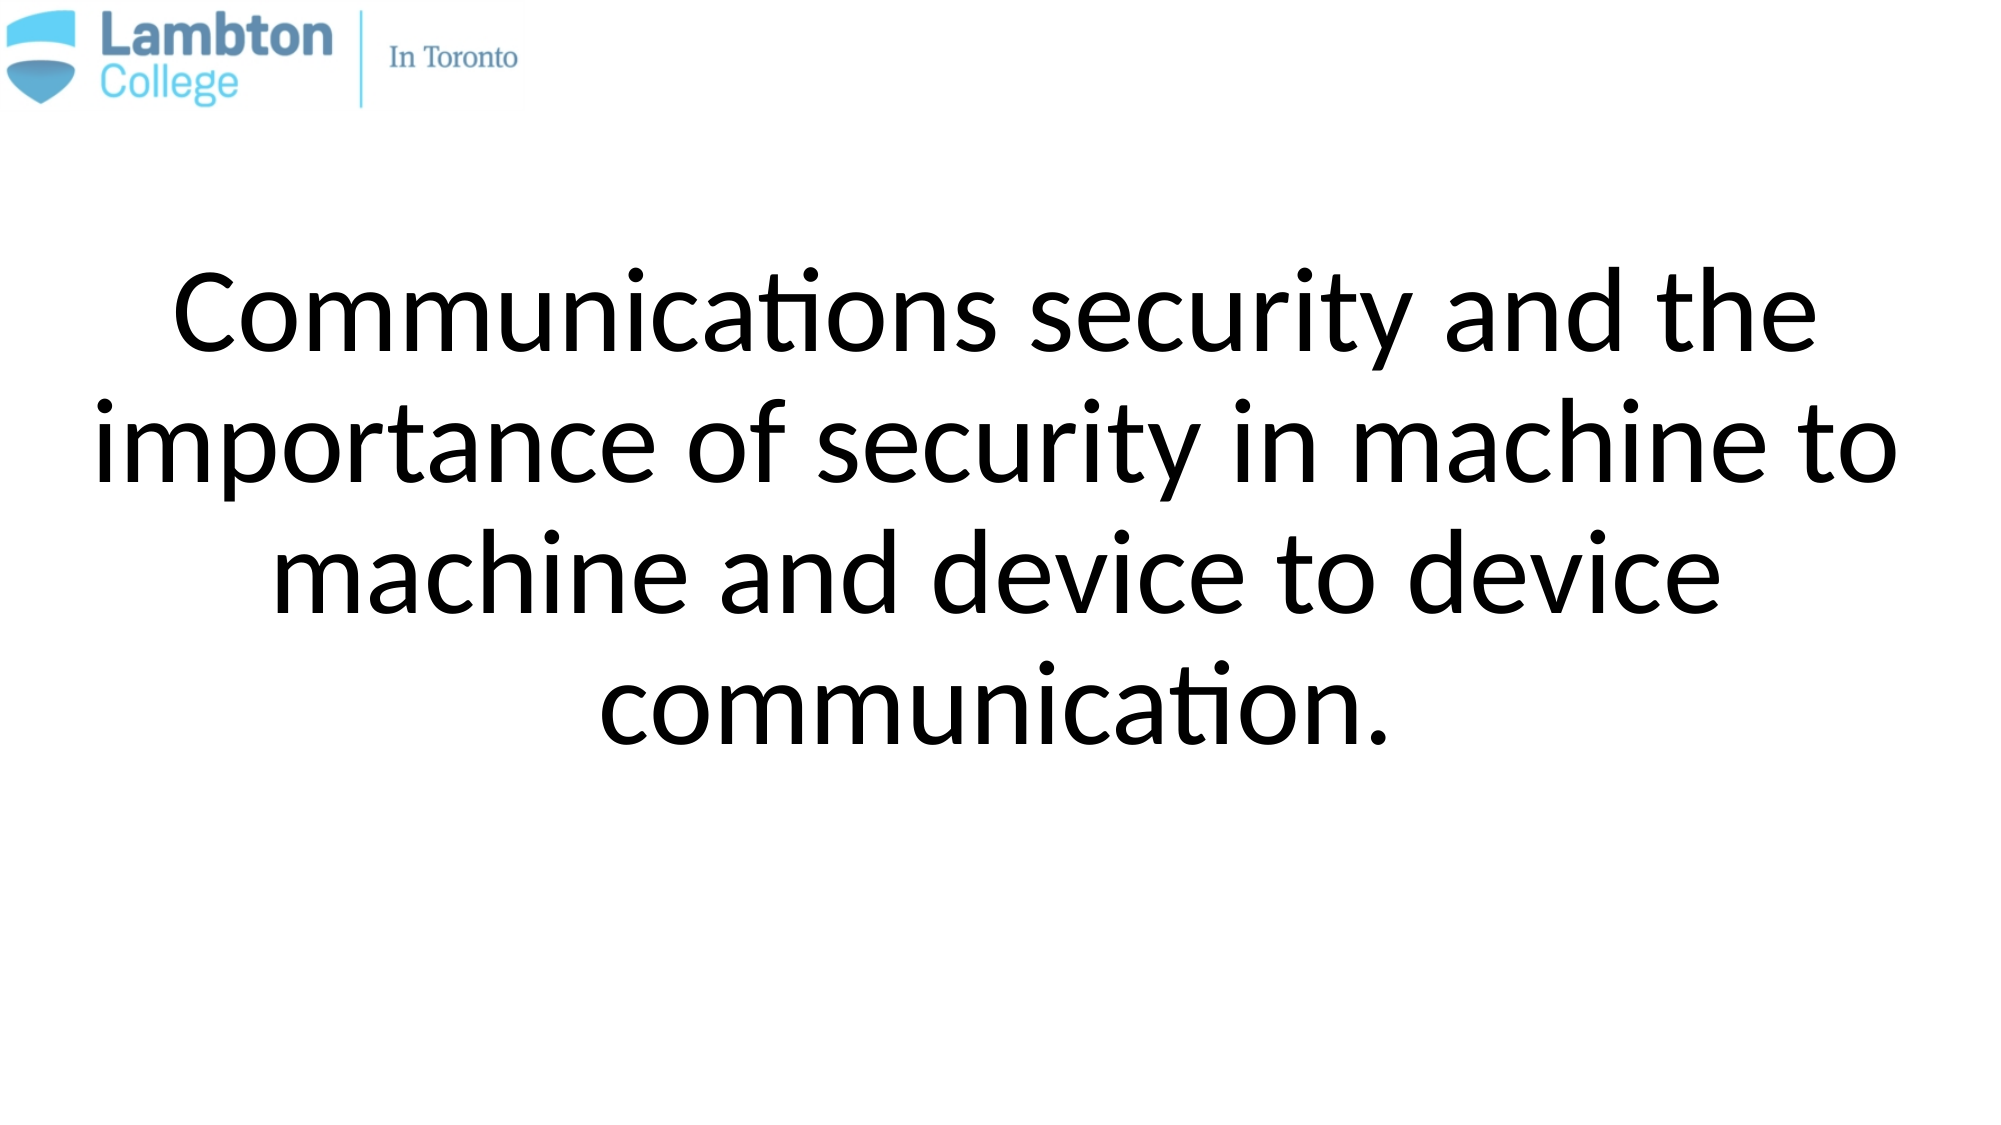

# Communications security and the importance of security in machine to machine and device to device communication.